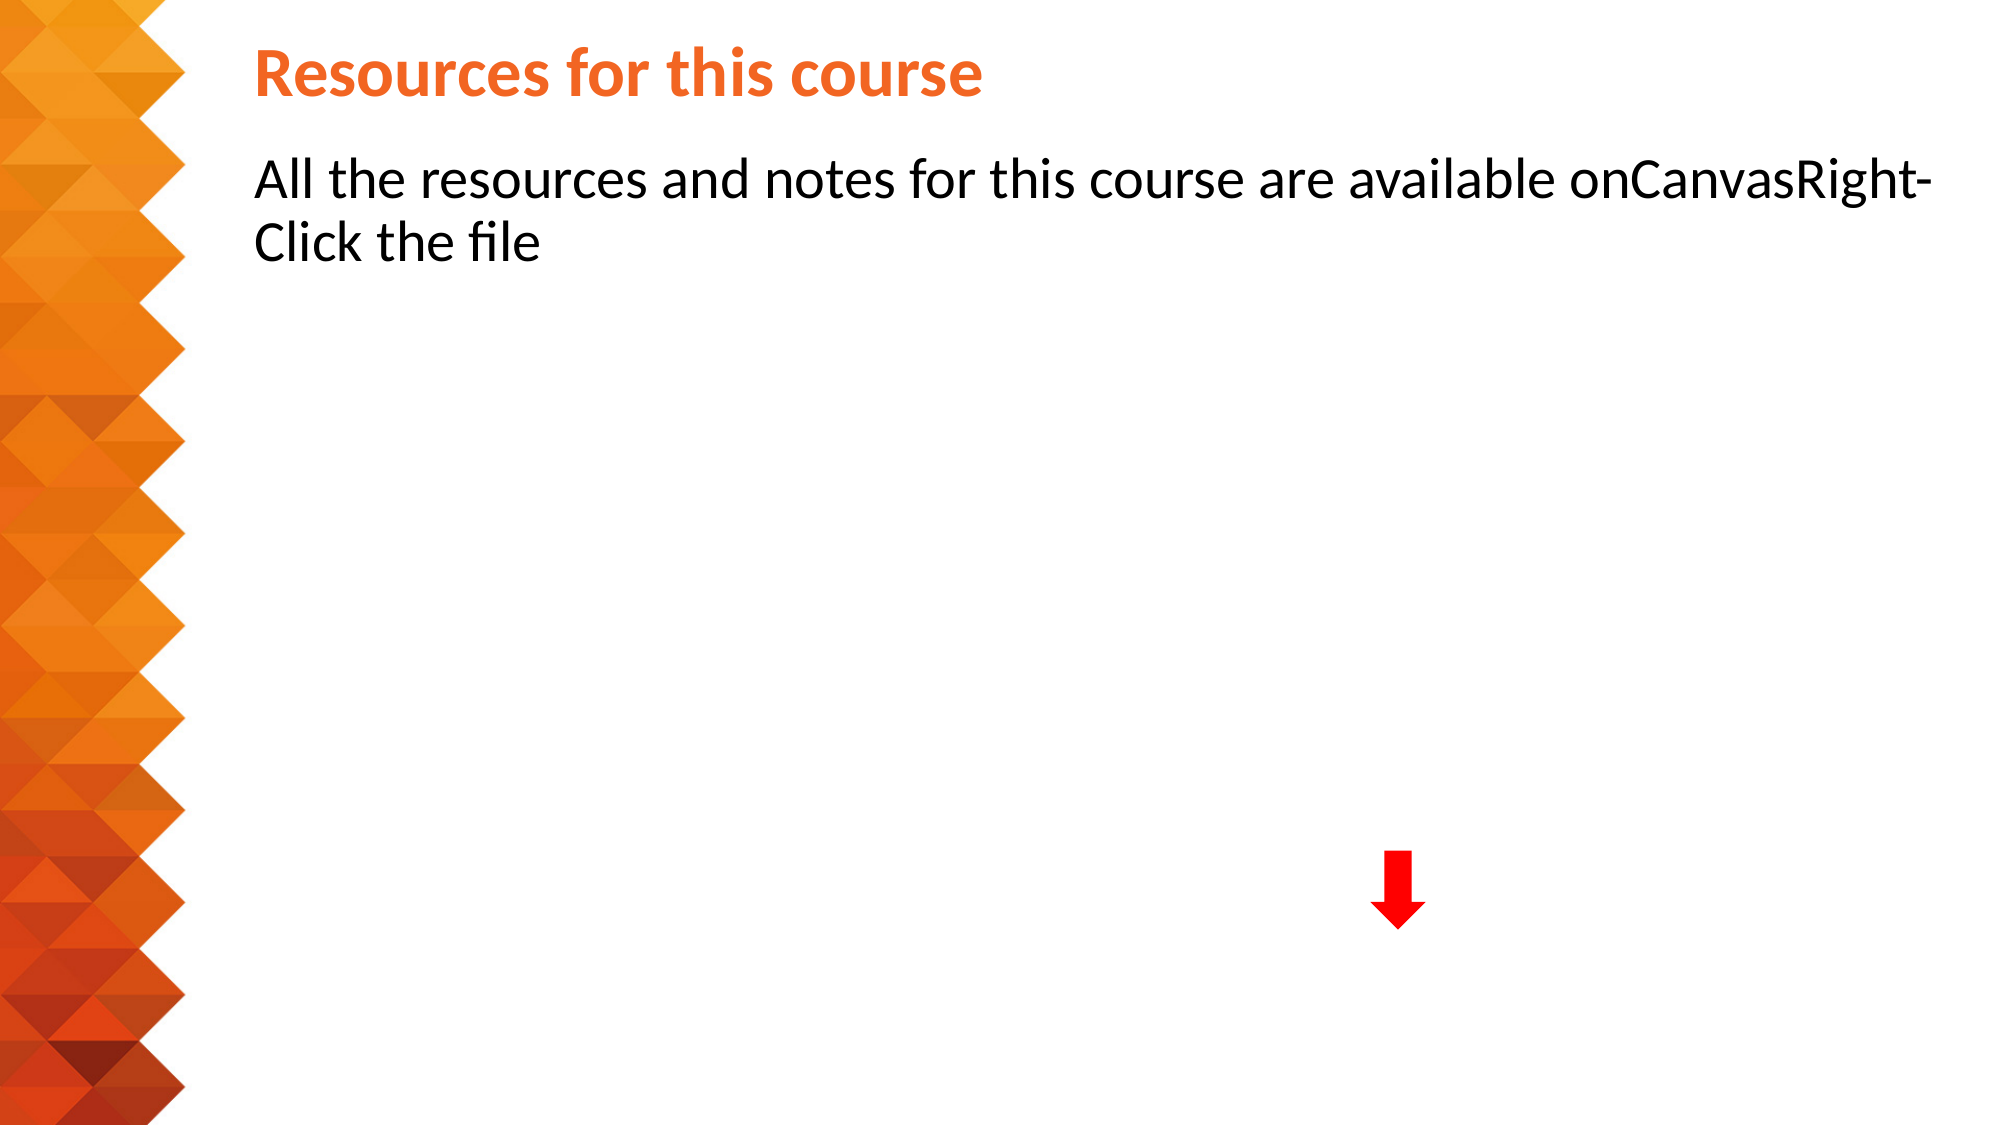

# Resources for this course
All the resources and notes for this course are available onCanvasRight-Click the file